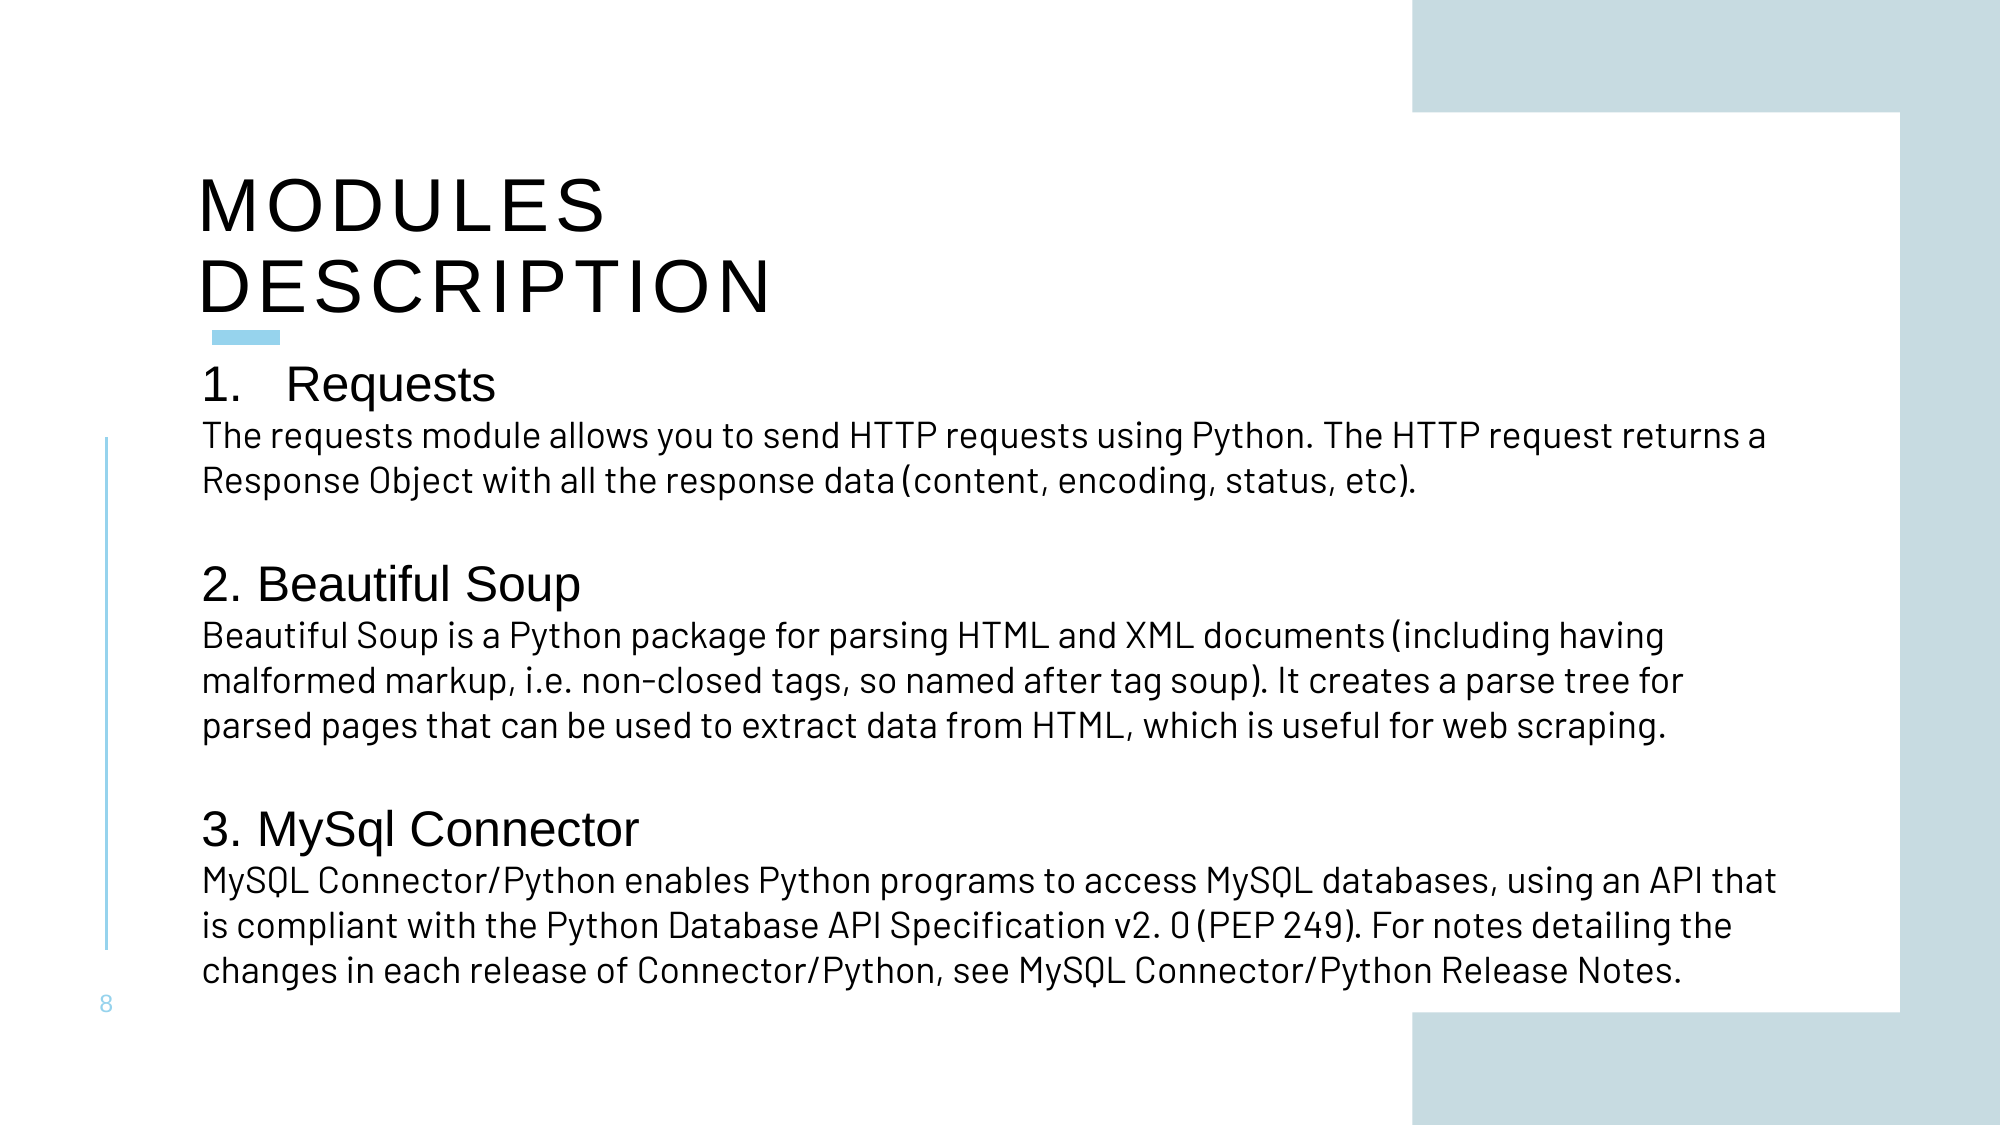

# Modules Description
Requests
The requests module allows you to send HTTP requests using Python. The HTTP request returns a Response Object with all the response data (content, encoding, status, etc).

2. Beautiful Soup
Beautiful Soup is a Python package for parsing HTML and XML documents (including having malformed markup, i.e. non-closed tags, so named after tag soup). It creates a parse tree for parsed pages that can be used to extract data from HTML, which is useful for web scraping.

3. MySql Connector
MySQL Connector/Python enables Python programs to access MySQL databases, using an API that is compliant with the Python Database API Specification v2. 0 (PEP 249). For notes detailing the changes in each release of Connector/Python, see MySQL Connector/Python Release Notes.

8